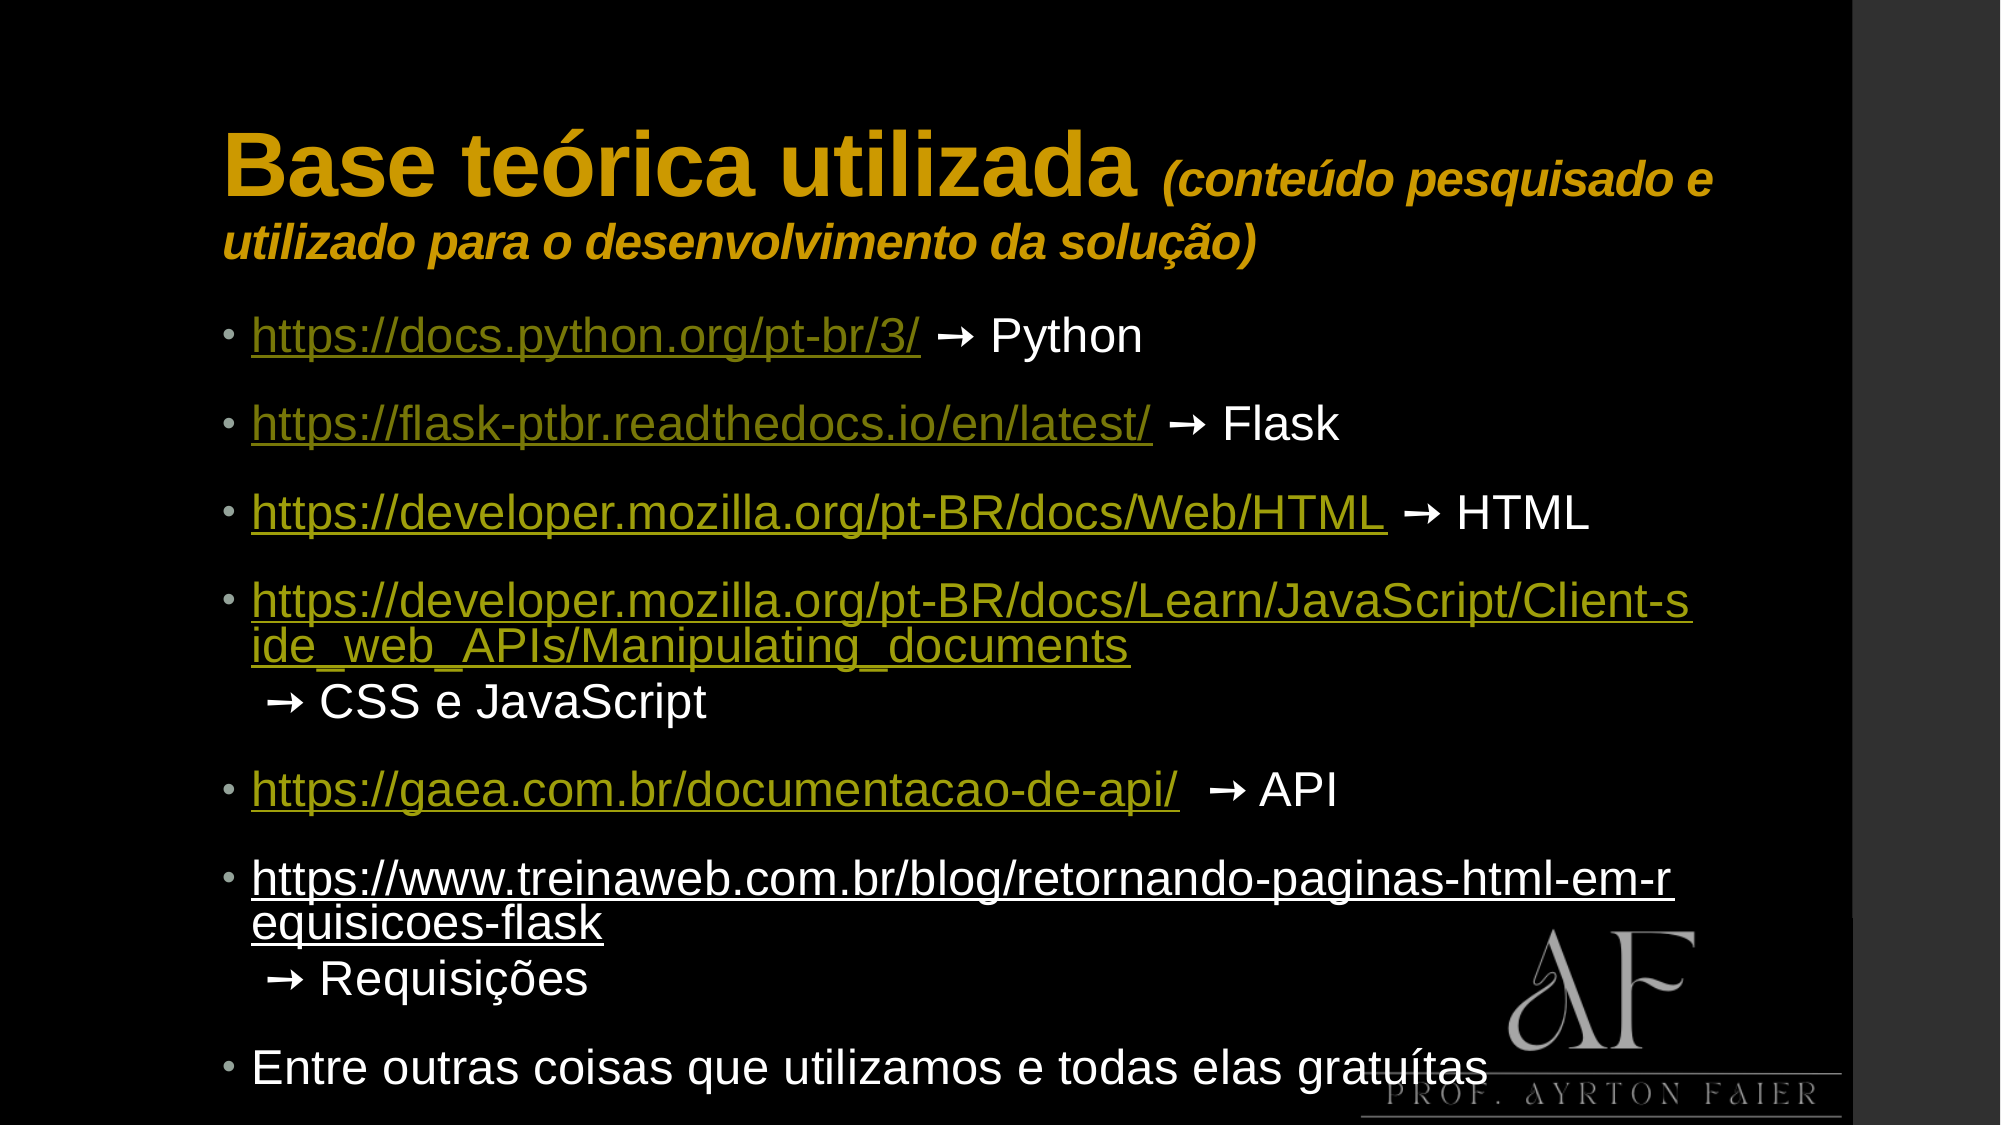

# Base teórica utilizada (conteúdo pesquisado e utilizado para o desenvolvimento da solução)
https://docs.python.org/pt-br/3/ ➙ Python
https://flask-ptbr.readthedocs.io/en/latest/ ➙ Flask
https://developer.mozilla.org/pt-BR/docs/Web/HTML ➙ HTML
https://developer.mozilla.org/pt-BR/docs/Learn/JavaScript/Client-side_web_APIs/Manipulating_documents ➙ CSS e JavaScript
https://gaea.com.br/documentacao-de-api/  ➙ API
https://www.treinaweb.com.br/blog/retornando-paginas-html-em-requisicoes-flask ➙ Requisições
Entre outras coisas que utilizamos e todas elas gratuítas